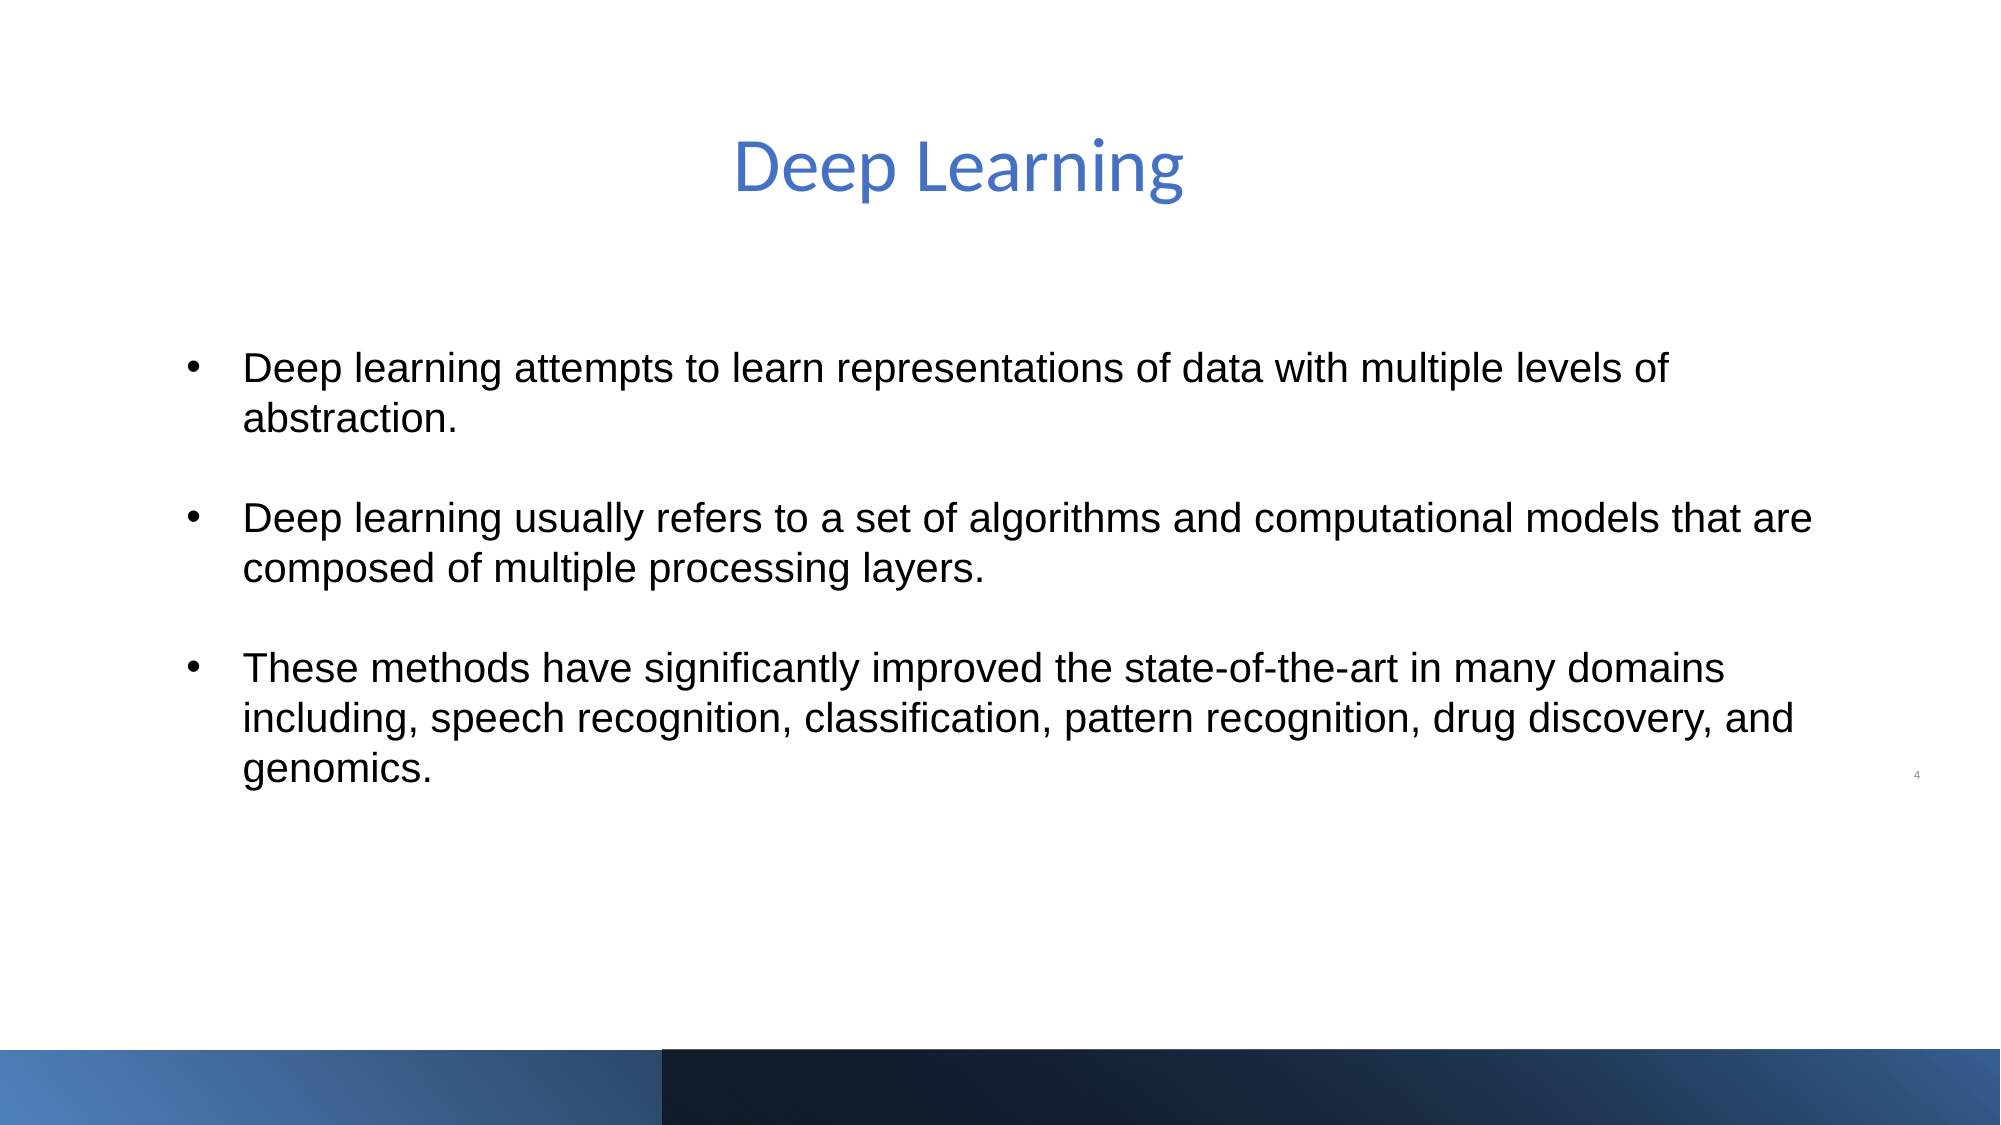

# Deep Learning
Deep learning attempts to learn representations of data with multiple levels of abstraction.

Deep learning usually refers to a set of algorithms and computational models that are composed of multiple processing layers.

These methods have significantly improved the state-of-the-art in many domains including, speech recognition, classification, pattern recognition, drug discovery, and genomics.
4